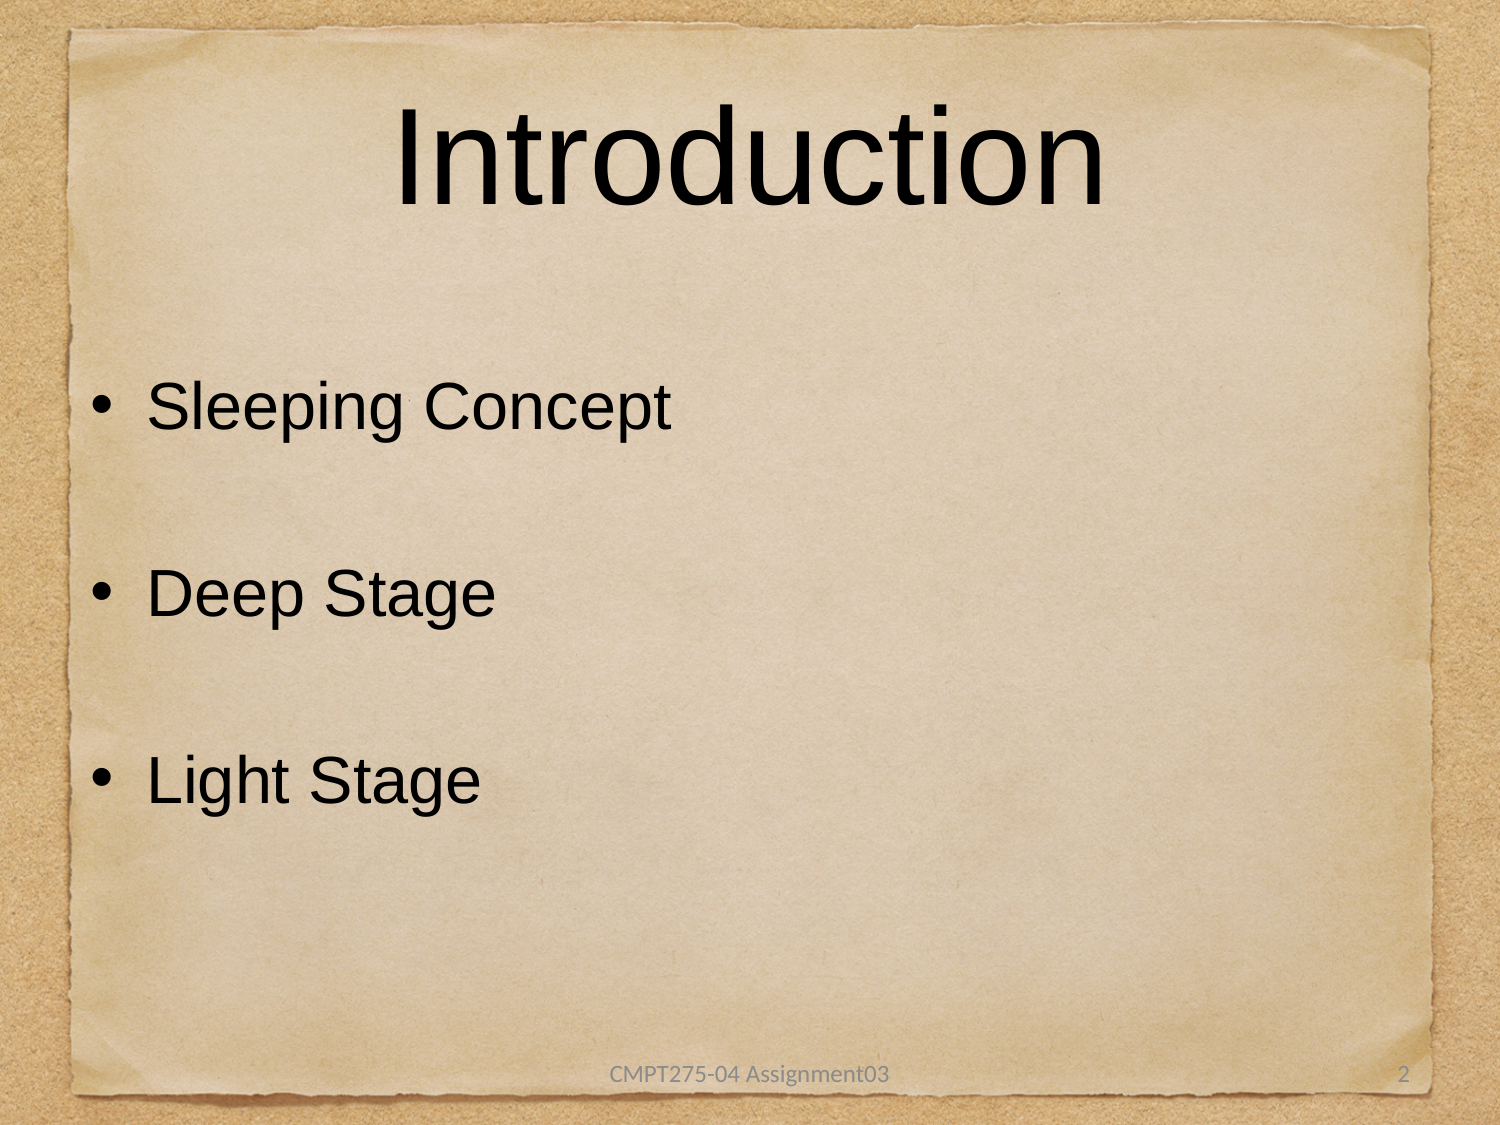

# Introduction

Sleeping Concept

Deep Stage

Light Stage

CMPT275-04 Assignment03
2